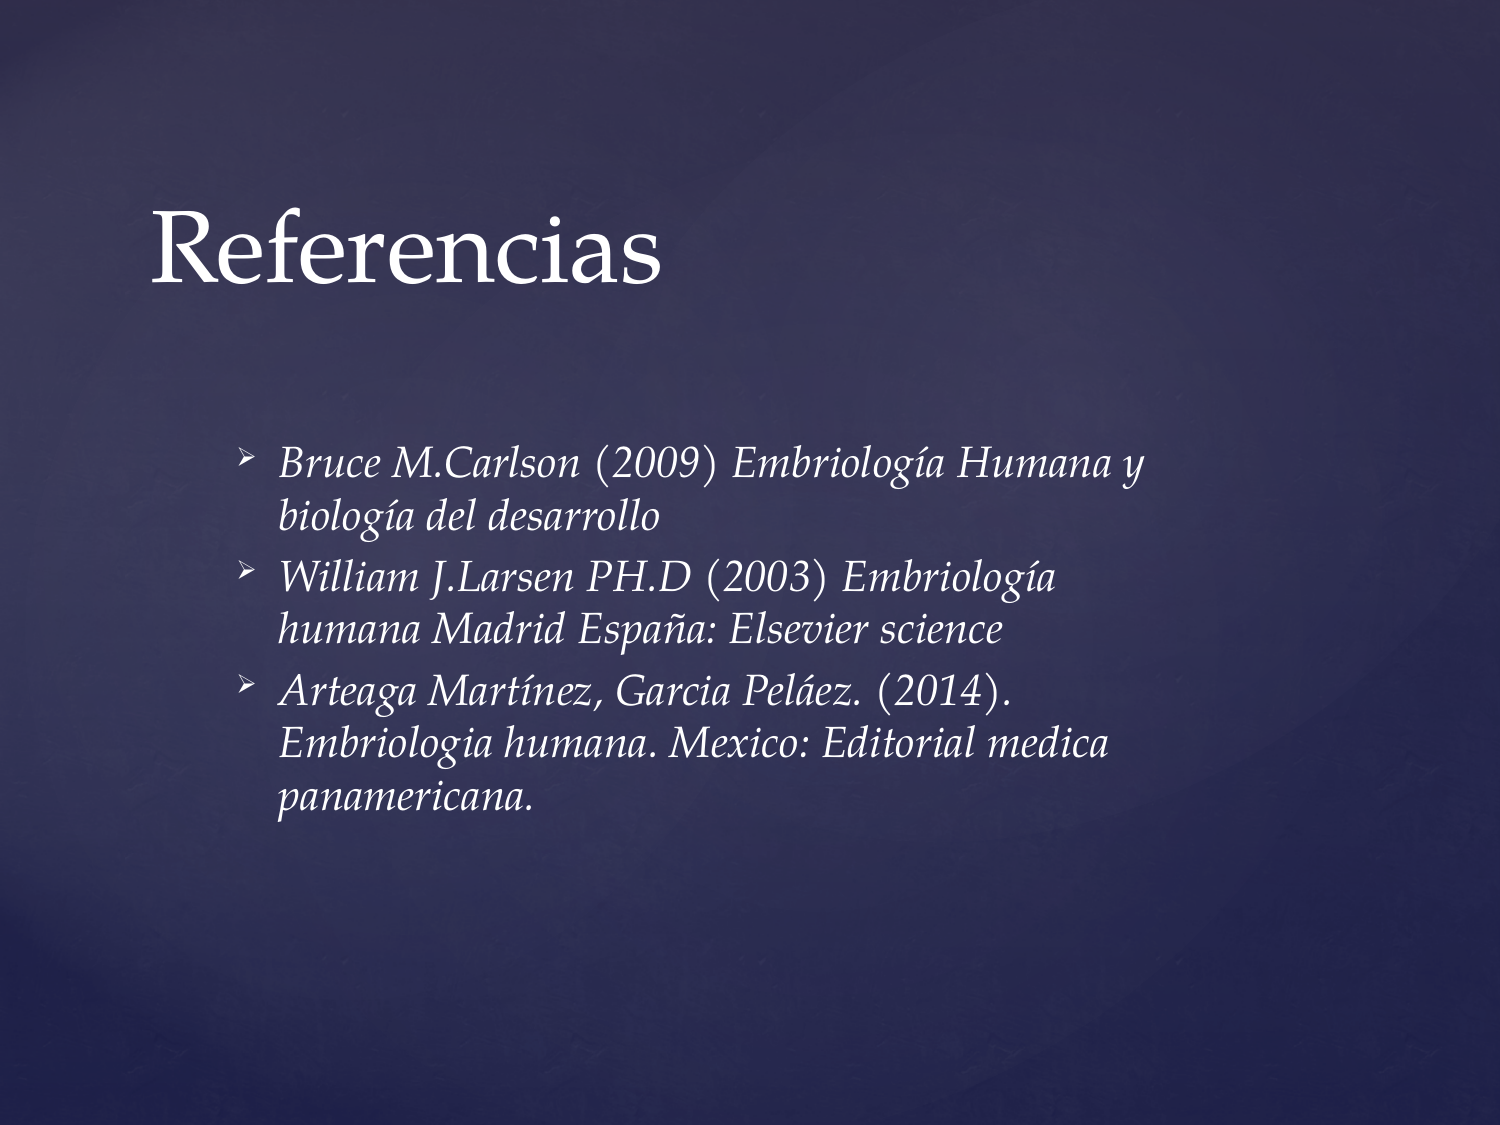

# Referencias
Bruce M.Carlson (2009) Embriología Humana y biología del desarrollo
William J.Larsen PH.D (2003) Embriología humana Madrid España: Elsevier science
Arteaga Martínez, Garcia Peláez. (2014). Embriologia humana. Mexico: Editorial medica panamericana.